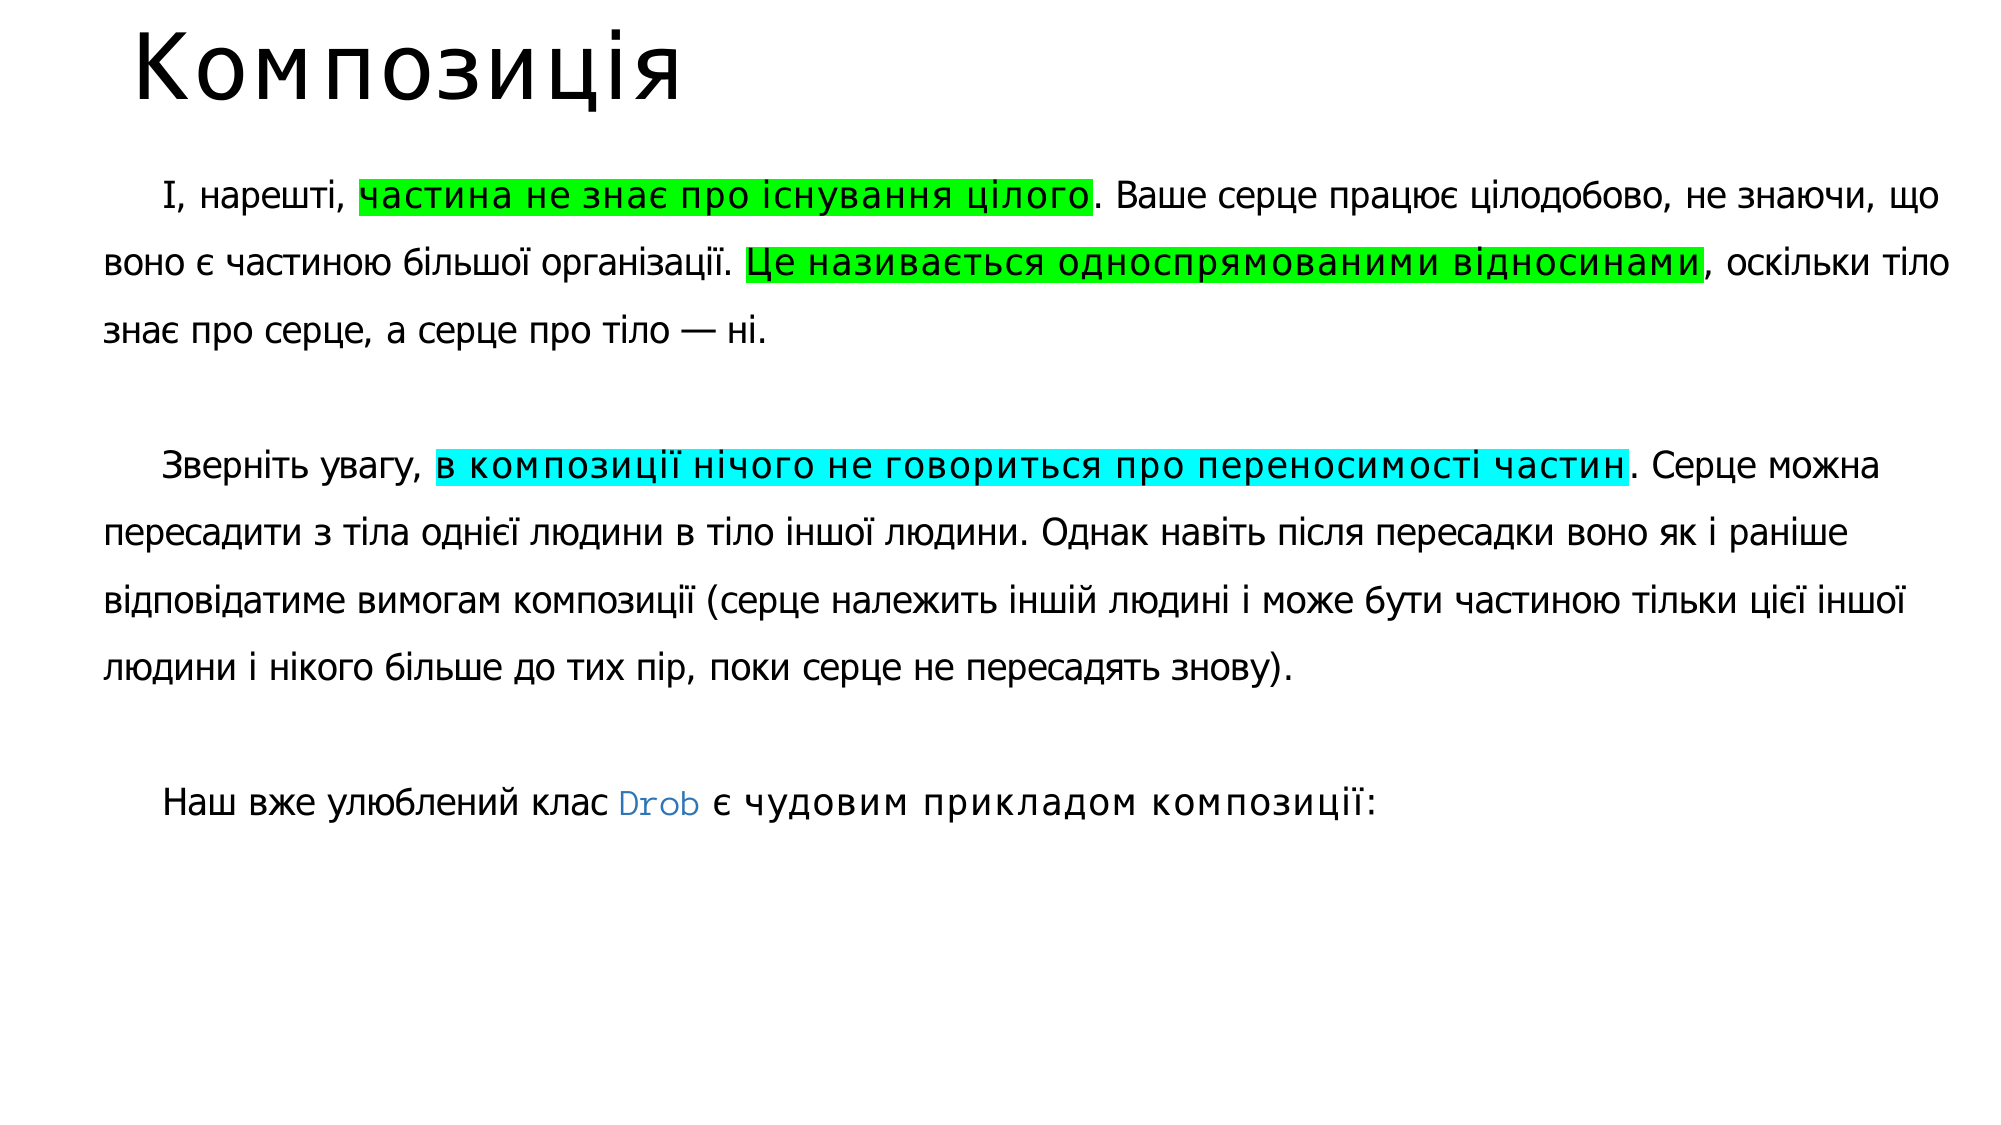

# Композиція
І, нарешті, частина не знає про існування цілого. Ваше серце працює цілодобово, не знаючи, що воно є частиною більшої організації. Це називається односпрямованими відносинами, оскільки тіло знає про серце, а серце про тіло — ні.

Зверніть увагу, в композиції нічого не говориться про переносимості частин. Серце можна пересадити з тіла однієї людини в тіло іншої людини. Однак навіть після пересадки воно як і раніше відповідатиме вимогам композиції (серце належить іншій людині і може бути частиною тільки цієї іншої людини і нікого більше до тих пір, поки серце не пересадять знову).

Наш вже улюблений клас Drob є чудовим прикладом композиції: